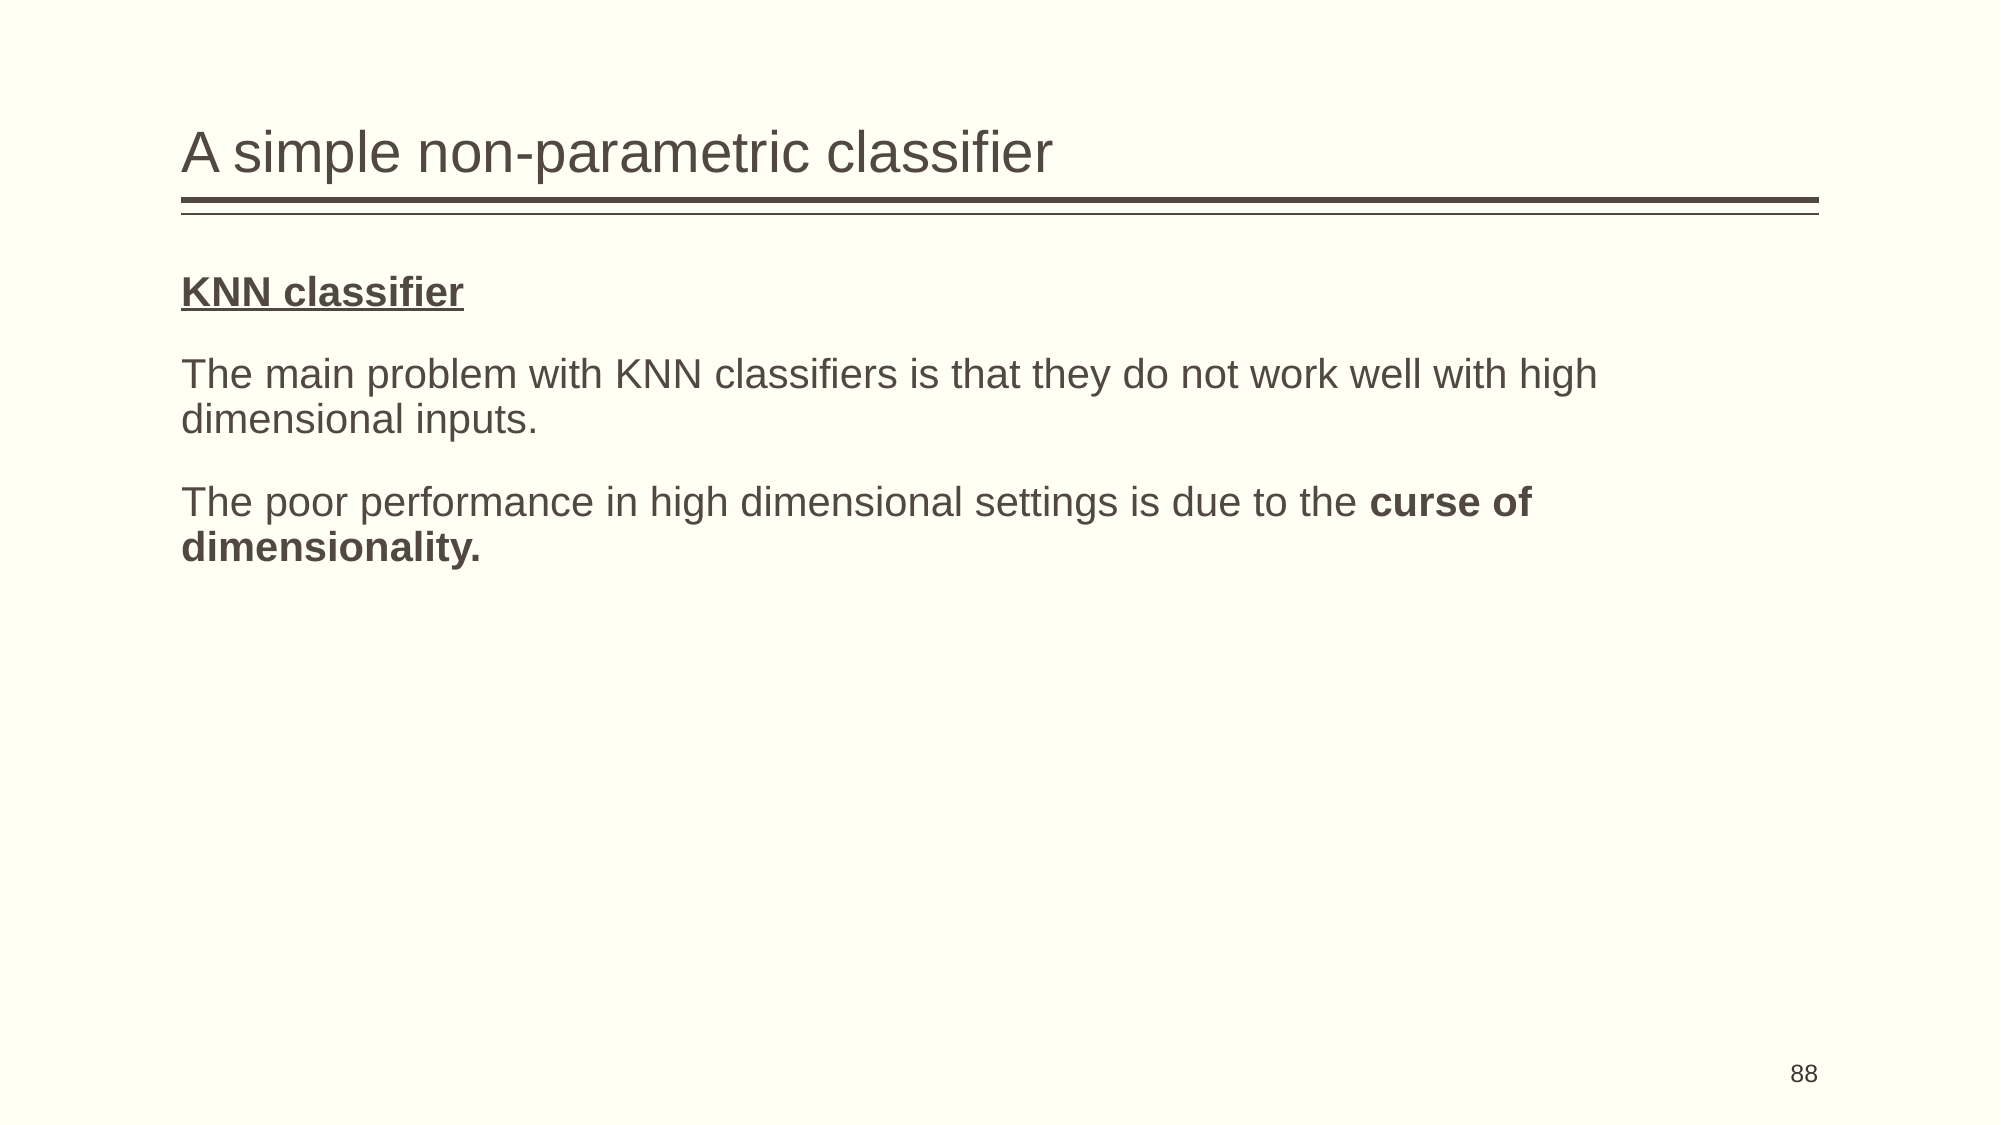

# A simple non-parametric classifier
KNN classifier
The main problem with KNN classifiers is that they do not work well with high dimensional inputs.
The poor performance in high dimensional settings is due to the curse of dimensionality.
88